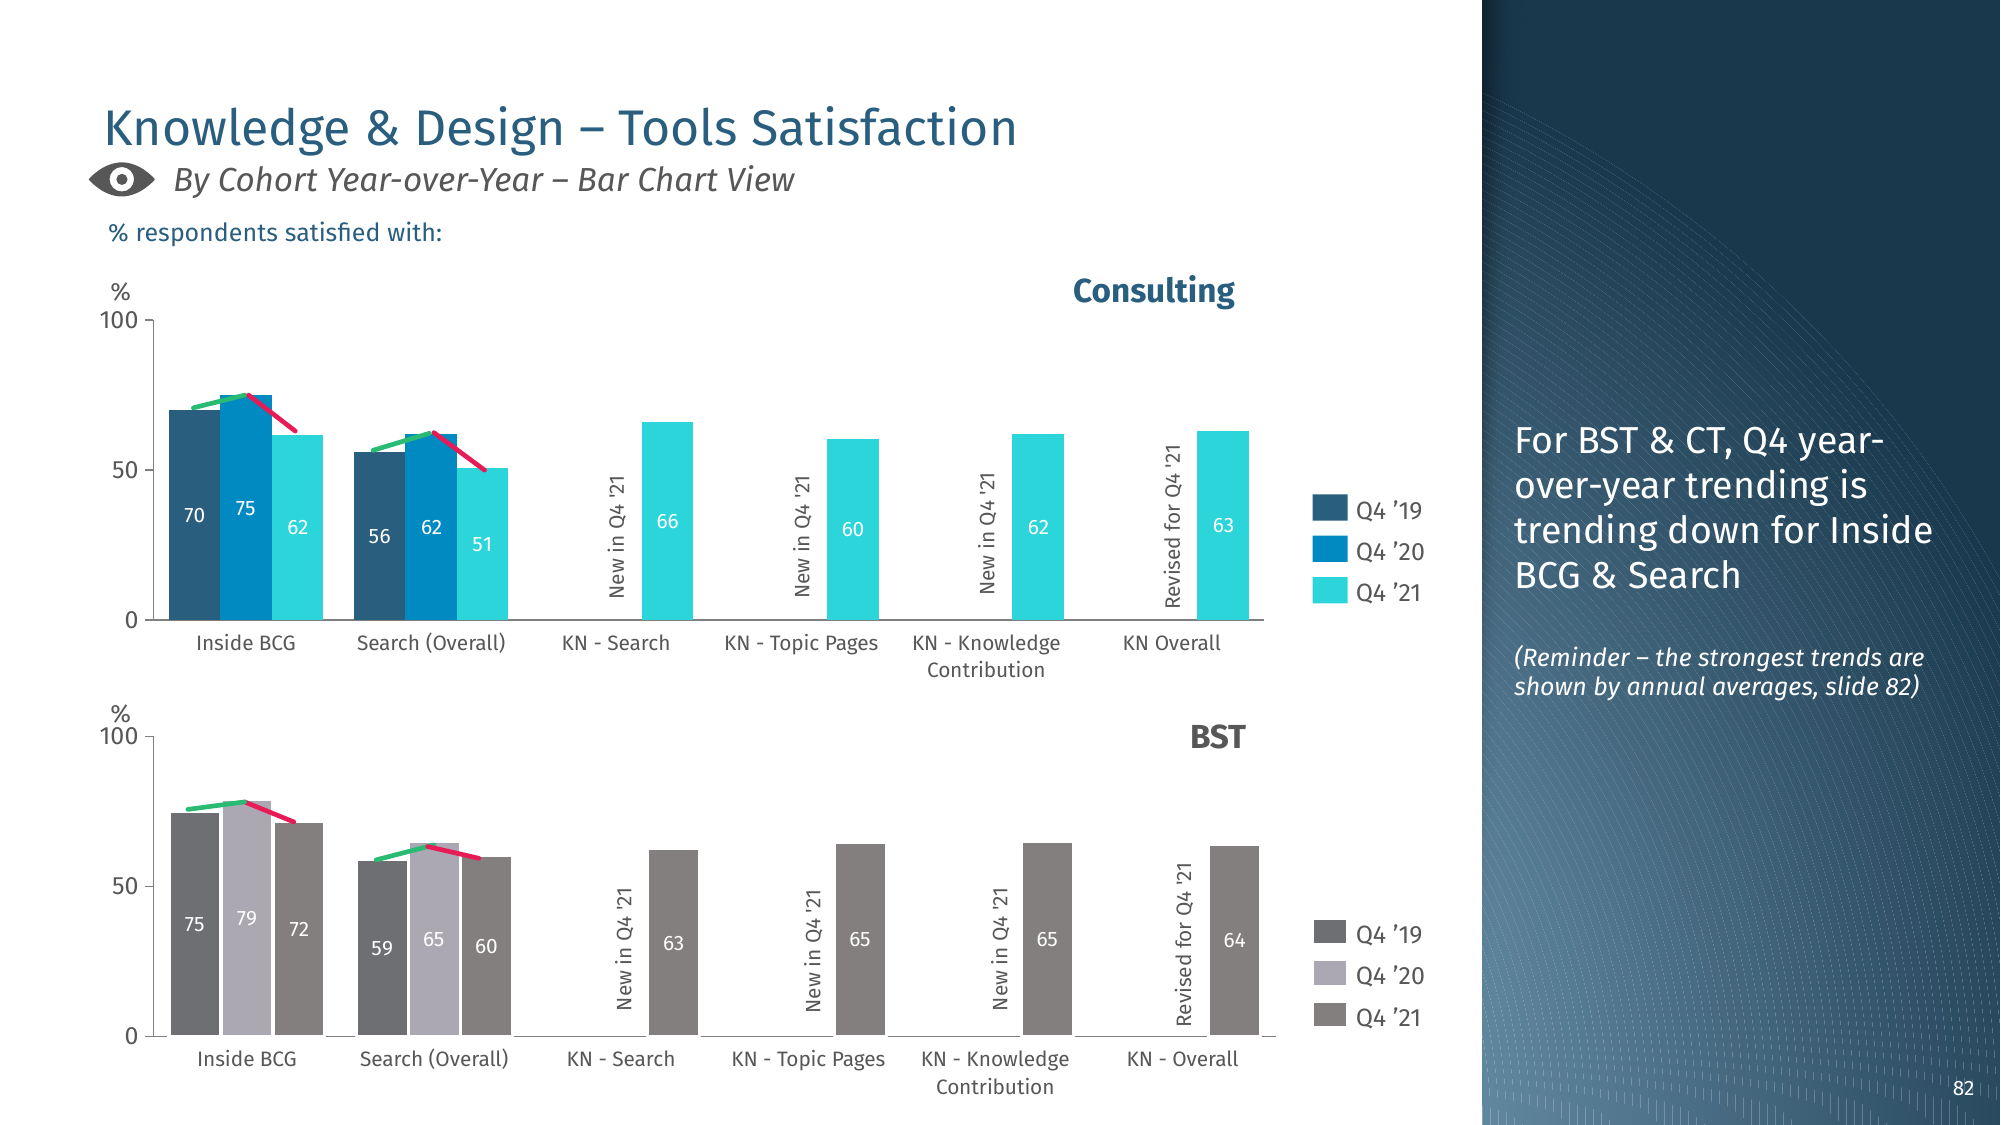

For BST & CT, Q4 year-over-year trending is trending down for Inside BCG & Search

(Reminder – the strongest trends are shown by annual averages, slide 82)
# Knowledge & Design – Tools Satisfaction

By Cohort Year-over-Year – Bar Chart View
% respondents satisfied with:
Consulting
%

### Chart

| Category |  |  |  |
|---|---|---|---|
Revised for Q4 '21
New in Q4 '21
New in Q4 '21
New in Q4 '21
Q4 ’19

Q4 ’20

Q4 ’21

KN - Knowledge Contribution
Inside BCG
Search (Overall)
KN - Search
KN - Topic Pages

KN Overall
%
BST

### Chart

| Category |  |  |  |
|---|---|---|---|
Revised for Q4 '21
New in Q4 '21
New in Q4 '21
New in Q4 '21
Q4 ’19

Q4 ’20

Q4 ’21

KN - Knowledge Contribution
Inside BCG
Search (Overall)
KN - Search
KN - Topic Pages
KN - Overall